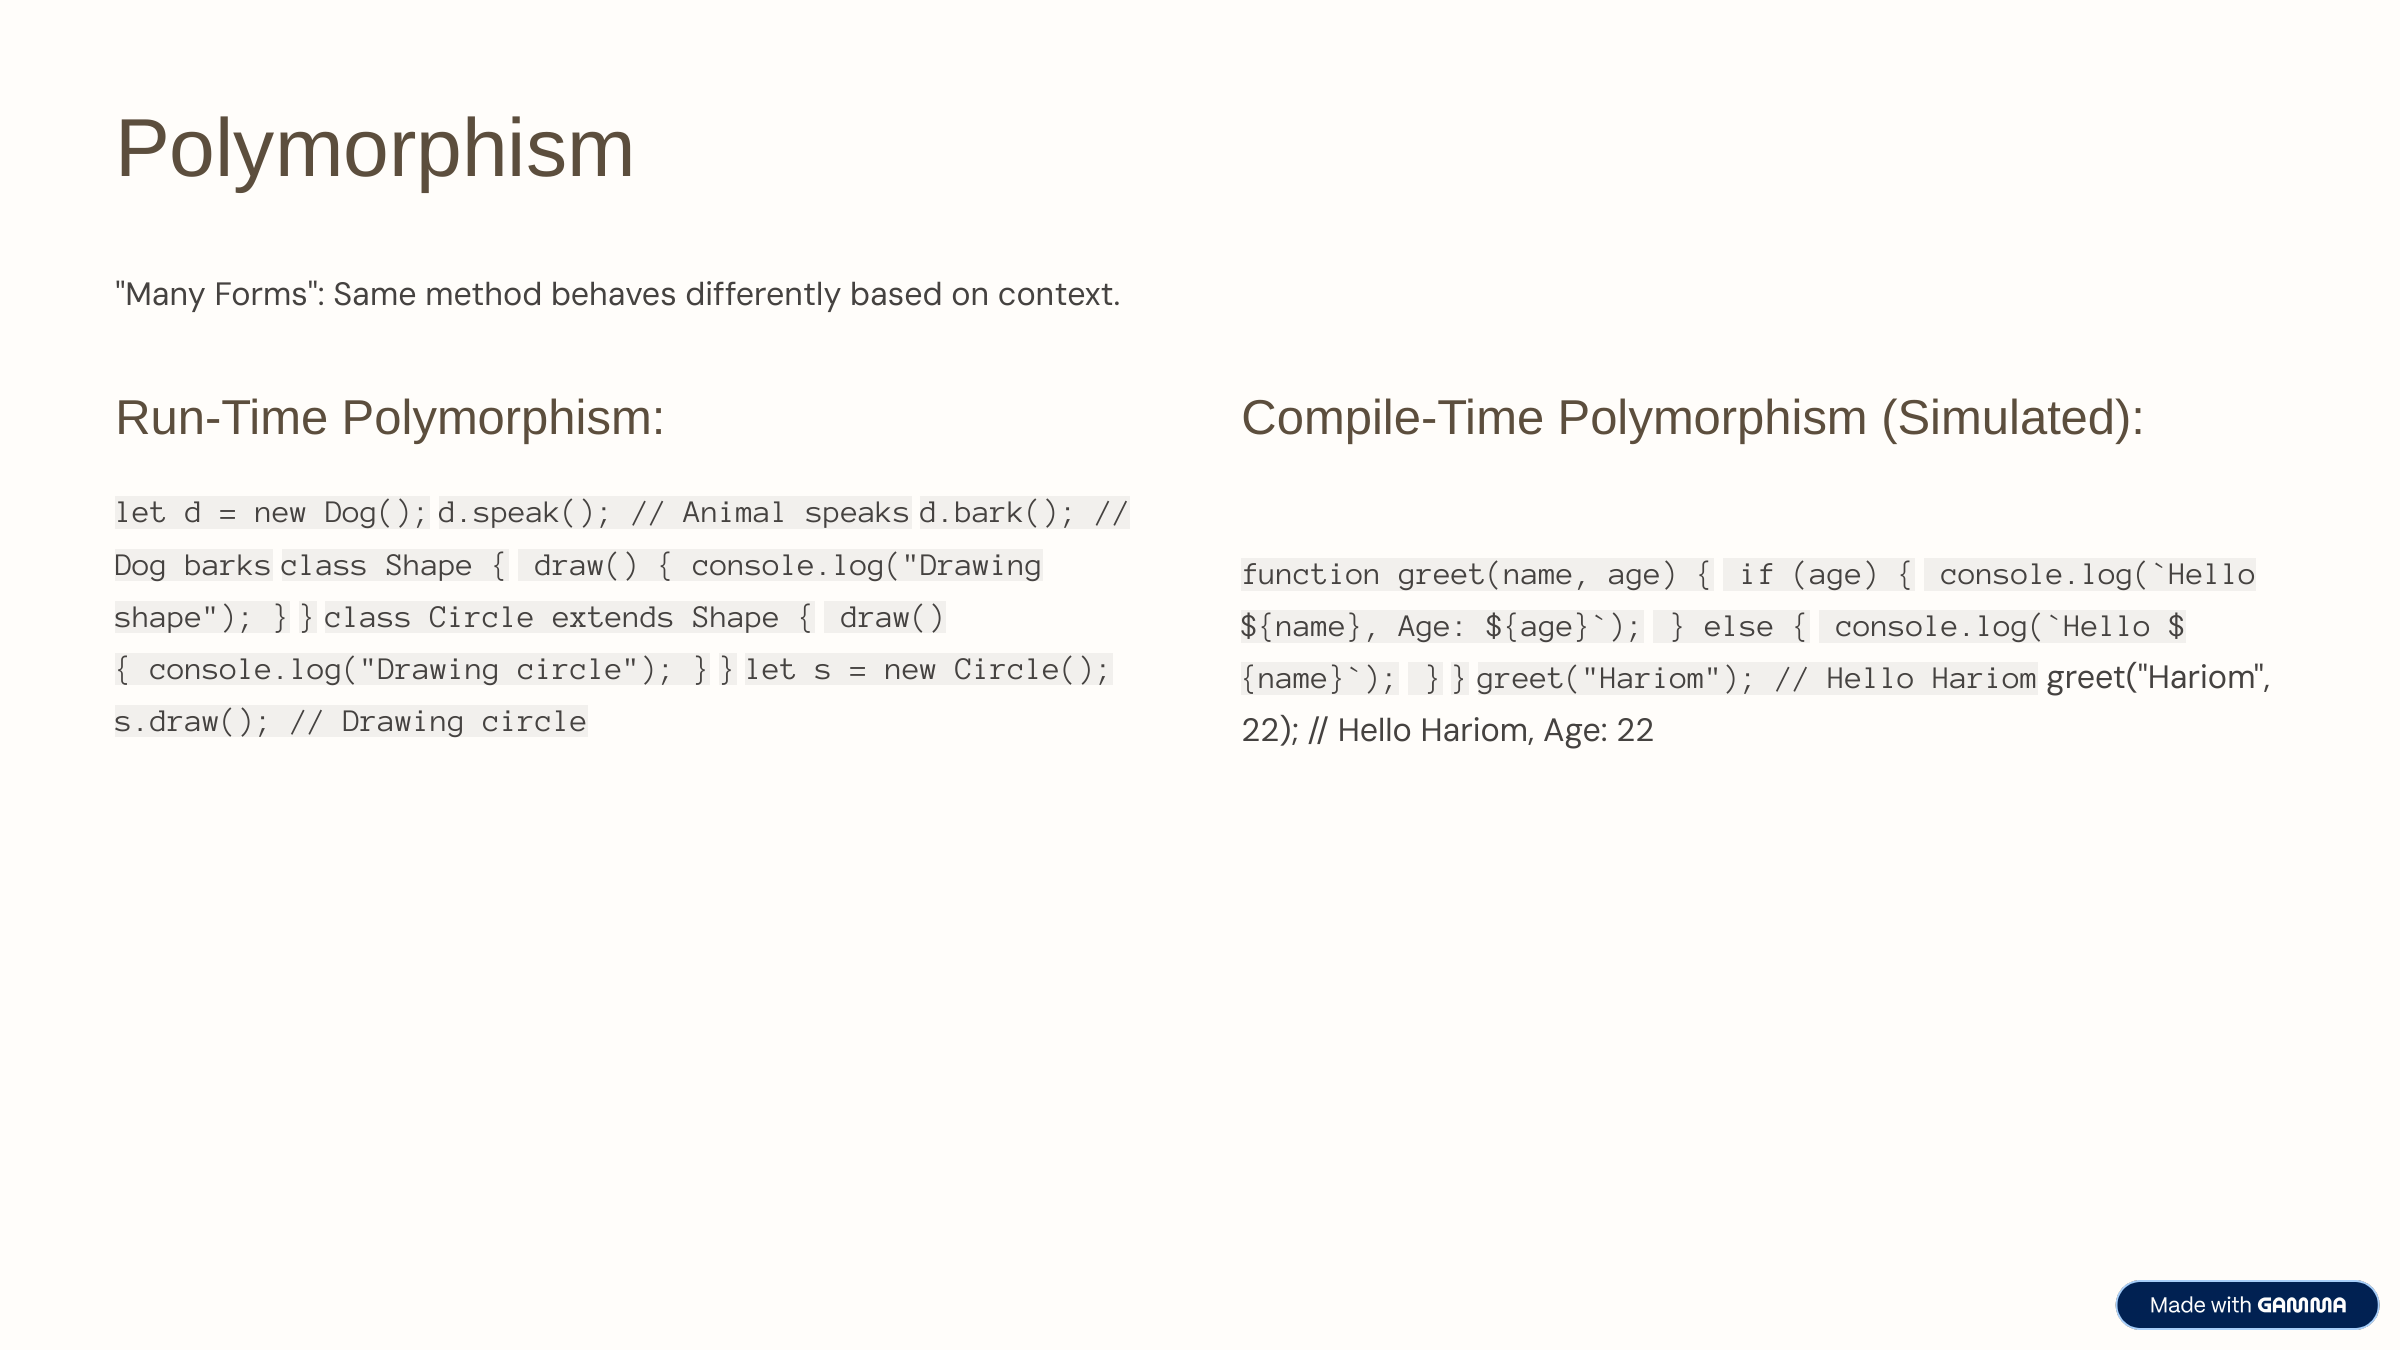

Polymorphism
"Many Forms": Same method behaves differently based on context.
Run-Time Polymorphism:
Compile-Time Polymorphism (Simulated):
let d = new Dog(); d.speak(); // Animal speaks d.bark(); // Dog barks class Shape {  draw() { console.log("Drawing shape"); } } class Circle extends Shape {  draw() { console.log("Drawing circle"); } } let s = new Circle(); s.draw(); // Drawing circle
function greet(name, age) {  if (age) {  console.log(`Hello ${name}, Age: ${age}`);  } else {  console.log(`Hello ${name}`);  } } greet("Hariom"); // Hello Hariom greet("Hariom", 22); // Hello Hariom, Age: 22